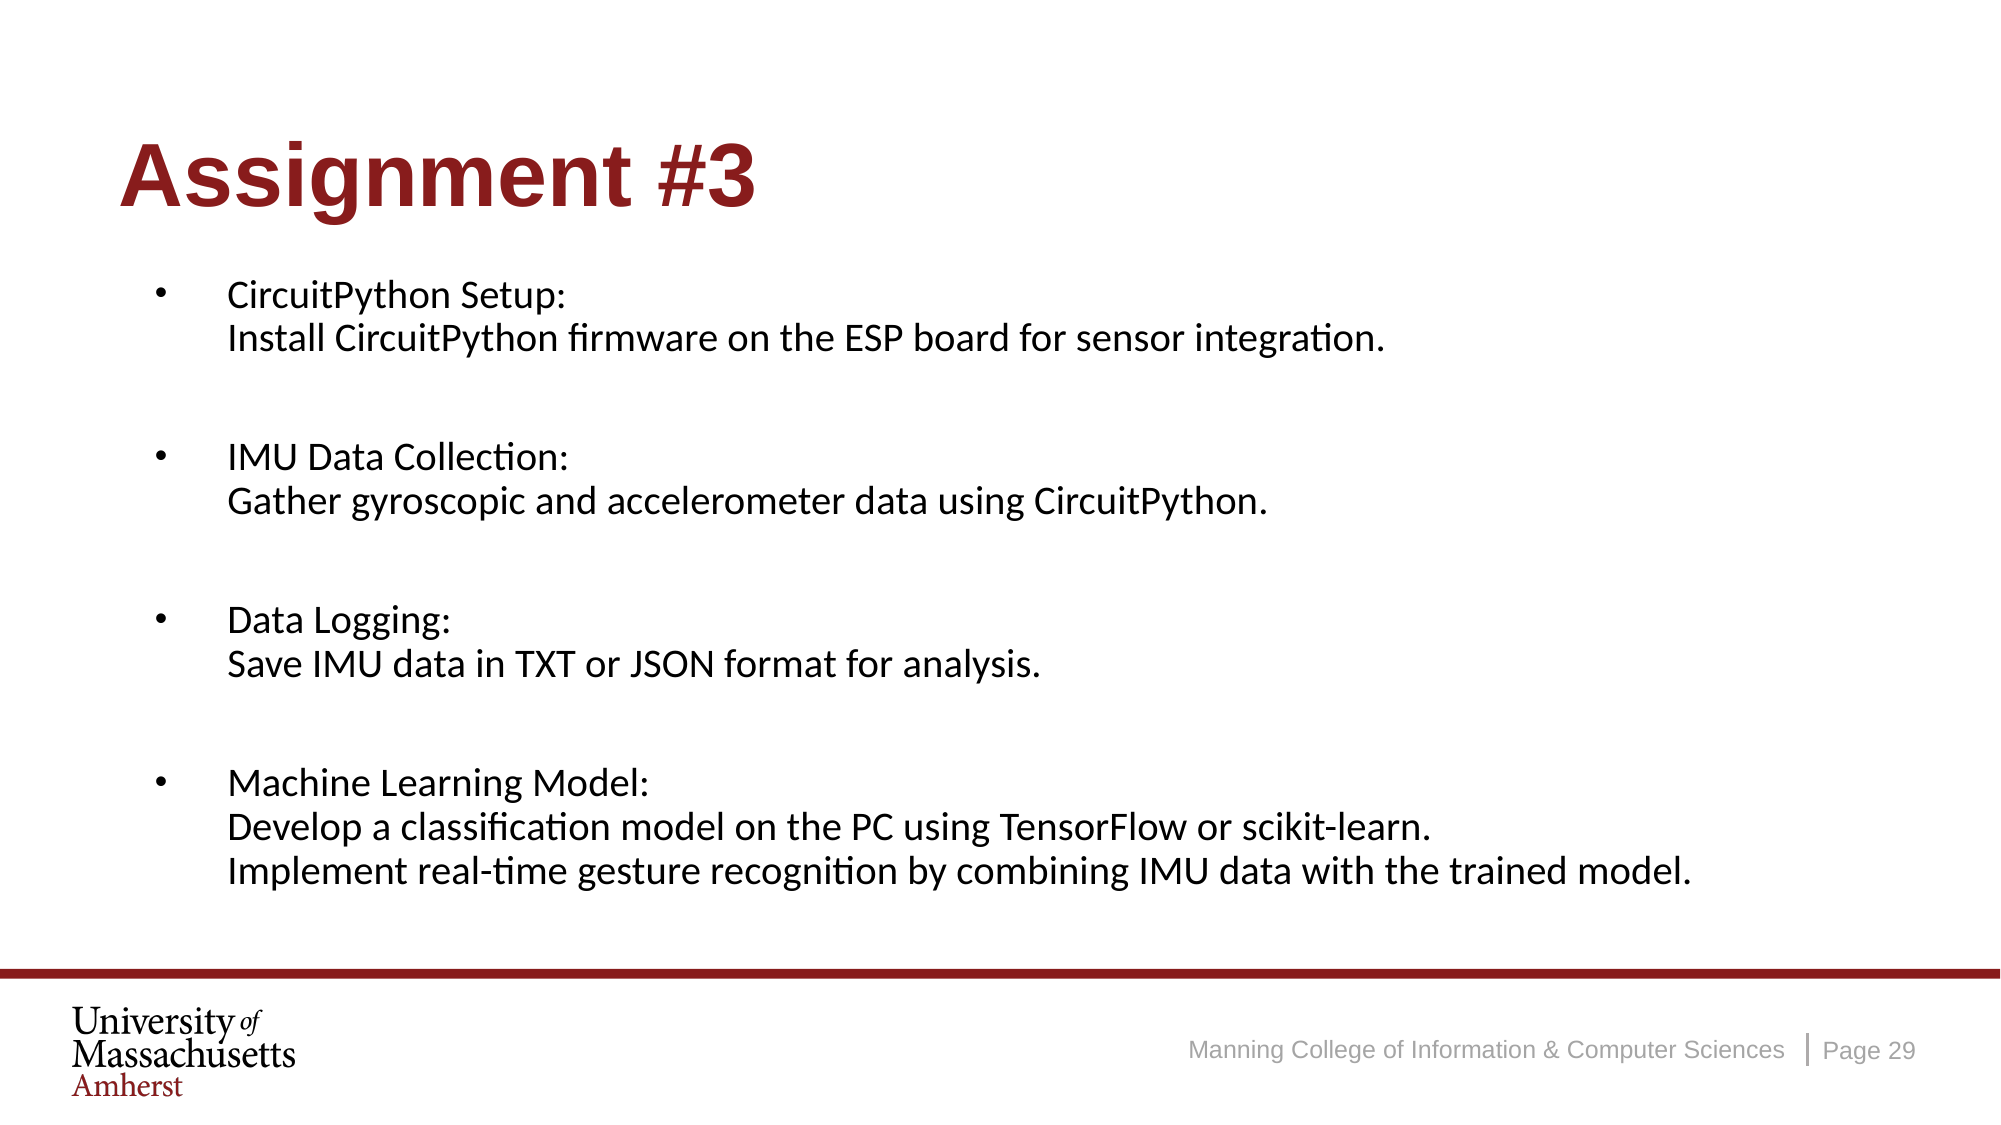

# Assignment #3
CircuitPython Setup:
Install CircuitPython firmware on the ESP board for sensor integration.

IMU Data Collection:
Gather gyroscopic and accelerometer data using CircuitPython.

Data Logging:
Save IMU data in TXT or JSON format for analysis.

Machine Learning Model:
Develop a classification model on the PC using TensorFlow or scikit-learn.
Implement real-time gesture recognition by combining IMU data with the trained model.

Page 29